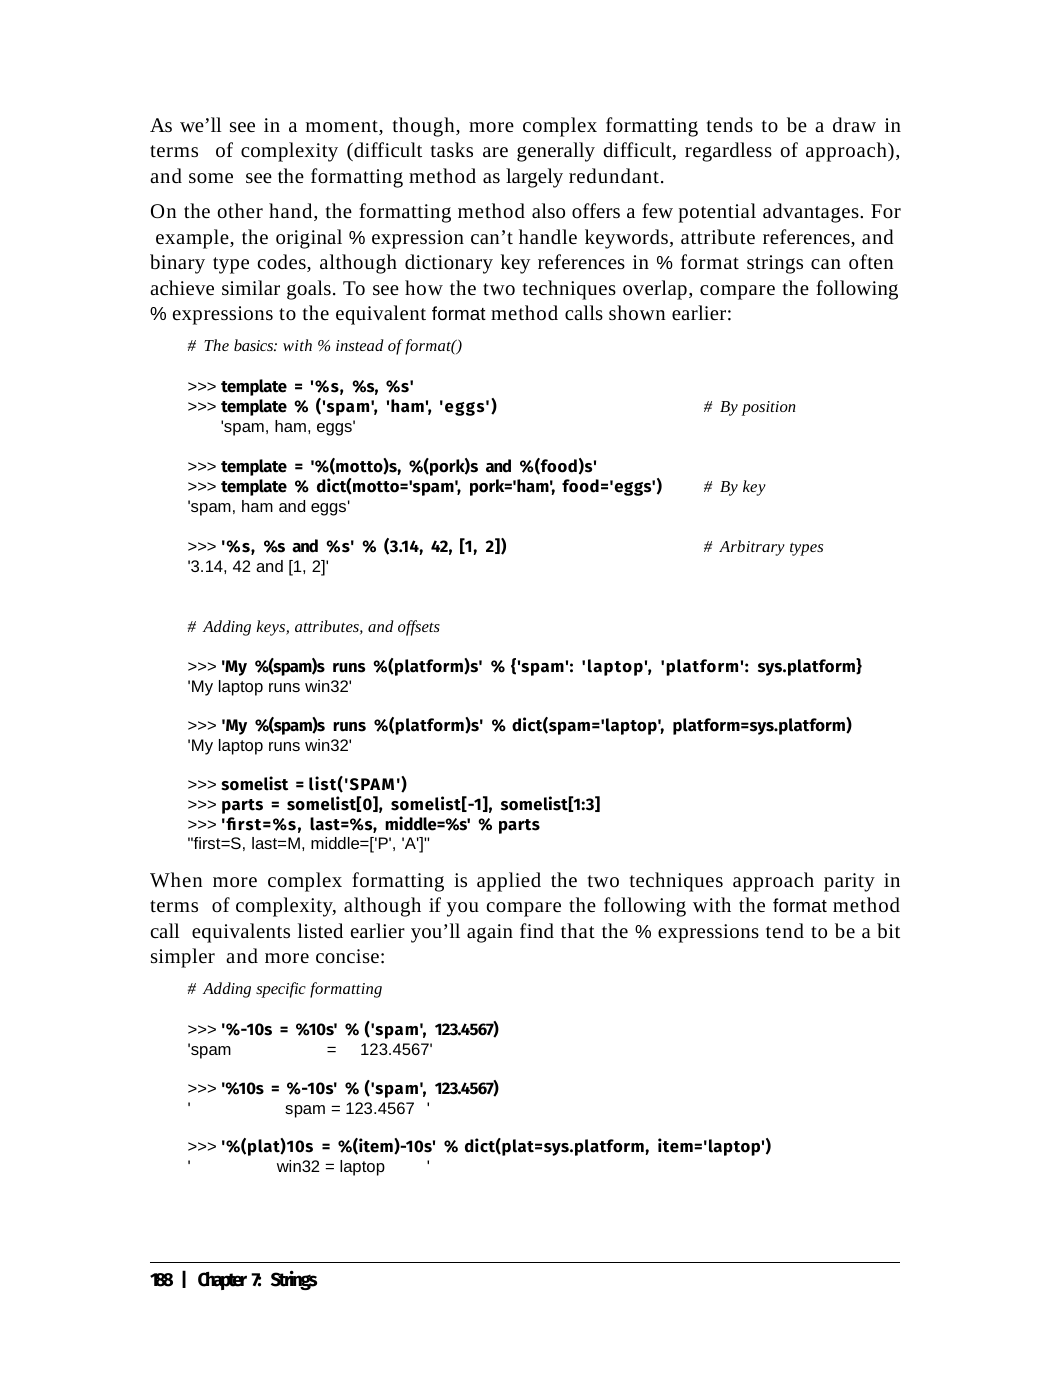

As we’ll see in a moment, though, more complex formatting tends to be a draw in terms  of complexity (difficult tasks are generally difficult, regardless of approach), and some  see the formatting method as largely redundant.
On the other hand, the formatting method also offers a few potential advantages. For  example, the original % expression can’t handle keywords, attribute references, and  binary type codes, although dictionary key references in % format strings can often  achieve similar goals. To see how the two techniques overlap, compare the following
% expressions to the equivalent format method calls shown earlier:
# The basics: with % instead of format()
>>> template = '%s, %s, %s'
>>> template % ('spam', 'ham', 'eggs')
'spam, ham, eggs'
# By position
>>> template = '%(motto)s, %(pork)s and %(food)s'
>>> template % dict(motto='spam', pork='ham', food='eggs')
'spam, ham and eggs'
# By key
>>> '%s, %s and %s' % (3.14, 42, [1, 2])
'3.14, 42 and [1, 2]'
# Arbitrary types
# Adding keys, attributes, and offsets

>>> 'My %(spam)s runs %(platform)s' % {'spam': 'laptop', 'platform': sys.platform}
'My laptop runs win32'

>>> 'My %(spam)s runs %(platform)s' % dict(spam='laptop', platform=sys.platform)
'My laptop runs win32'

>>> somelist = list('SPAM')
>>> parts = somelist[0], somelist[-1], somelist[1:3]
>>> 'first=%s, last=%s, middle=%s' % parts
"first=S, last=M, middle=['P', 'A']"
When more complex formatting is applied the two techniques approach parity in terms  of complexity, although if you compare the following with the format method call  equivalents listed earlier you’ll again find that the % expressions tend to be a bit simpler  and more concise:
# Adding specific formatting

>>> '%-10s = %10s' % ('spam', 123.4567)
'spam	=	123.4567'

>>> '%10s = %-10s' % ('spam', 123.4567)
'	spam = 123.4567 '

>>> '%(plat)10s = %(item)-10s' % dict(plat=sys.platform, item='laptop')
'	win32 = laptop	'

188  |  Chapter 7:  Strings